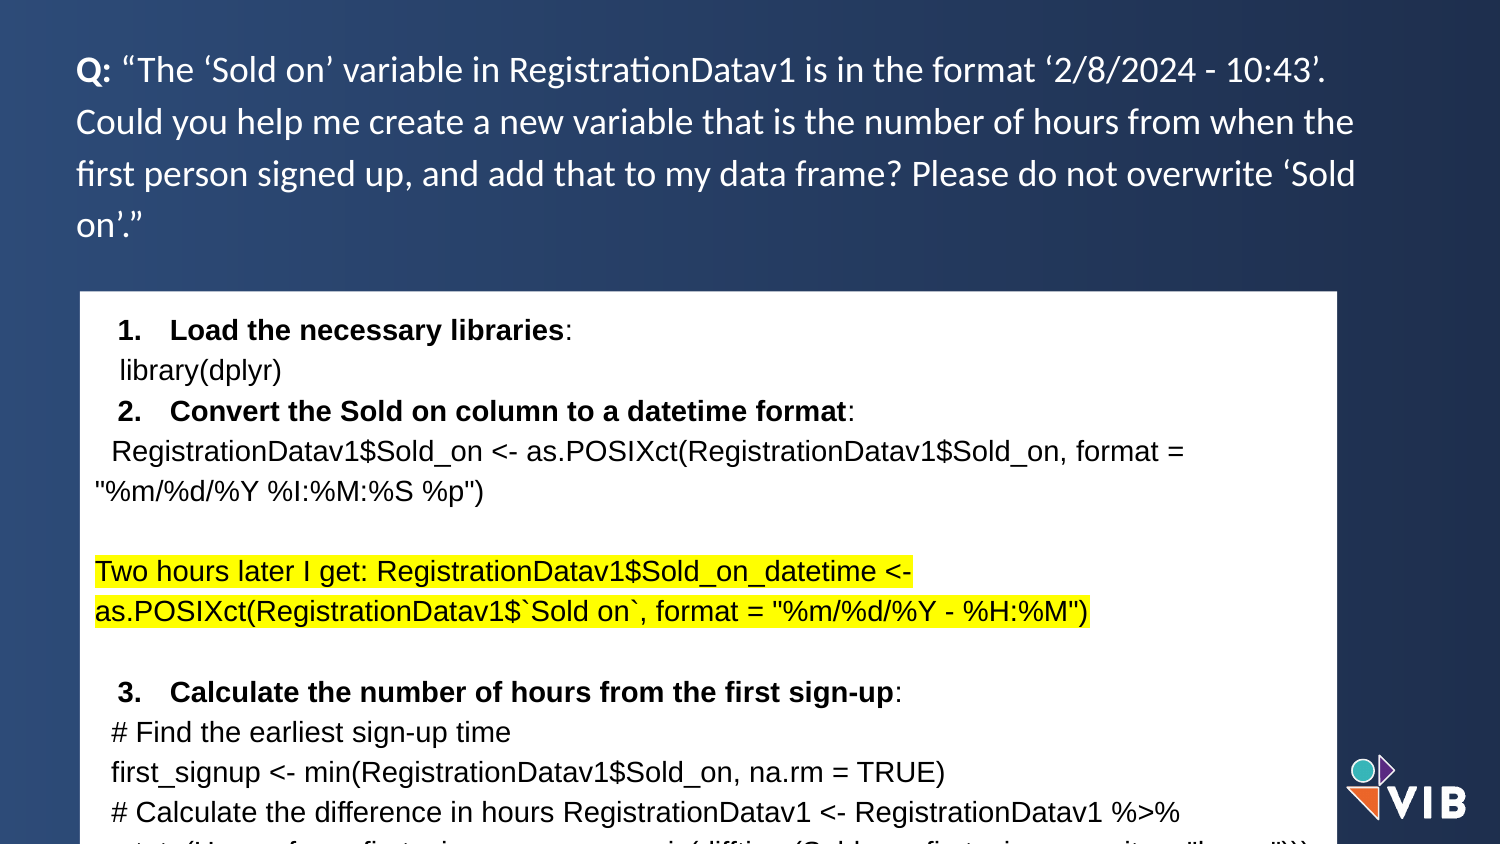

Q: “The ‘Sold on’ variable in RegistrationDatav1 is in the format ‘2/8/2024 - 10:43’. Could you help me create a new variable that is the number of hours from when the first person signed up, and add that to my data frame? Please do not overwrite ‘Sold on’.”
Load the necessary libraries:
   library(dplyr)
Convert the Sold on column to a datetime format:
  RegistrationDatav1$Sold_on <- as.POSIXct(RegistrationDatav1$Sold_on, format = "%m/%d/%Y %I:%M:%S %p")
Two hours later I get: RegistrationDatav1$Sold_on_datetime <- as.POSIXct(RegistrationDatav1$`Sold on`, format = "%m/%d/%Y - %H:%M")

Calculate the number of hours from the first sign-up:
  # Find the earliest sign-up time
  first_signup <- min(RegistrationDatav1$Sold_on, na.rm = TRUE)
  # Calculate the difference in hours RegistrationDatav1 <- RegistrationDatav1 %>%  mutate(Hours_from_first_signup = as.numeric(difftime(Sold_on, first_signup, units = "hours")))
 RegistrationDatav1$Sold_on <- as.POSIXct(RegistrationDatav1$Sold_on, format='%m/%d/%Y - %H:%M')